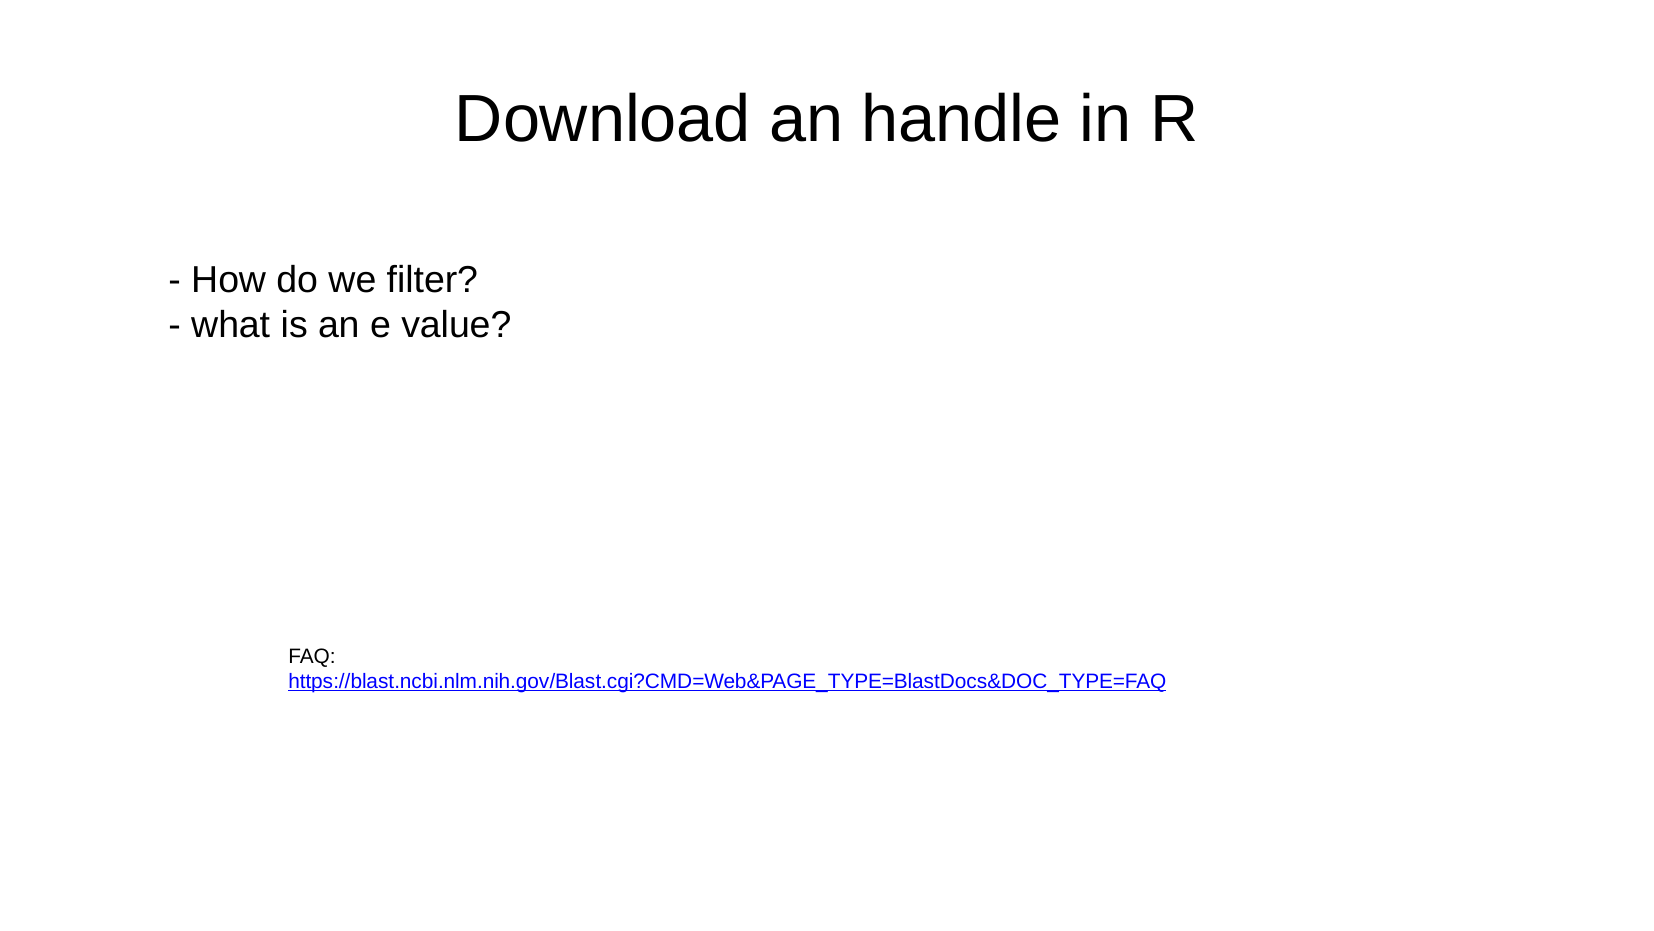

Download an handle in R

- How do we filter?
- what is an e value?

FAQ:https://blast.ncbi.nlm.nih.gov/Blast.cgi?CMD=Web&PAGE_TYPE=BlastDocs&DOC_TYPE=FAQ